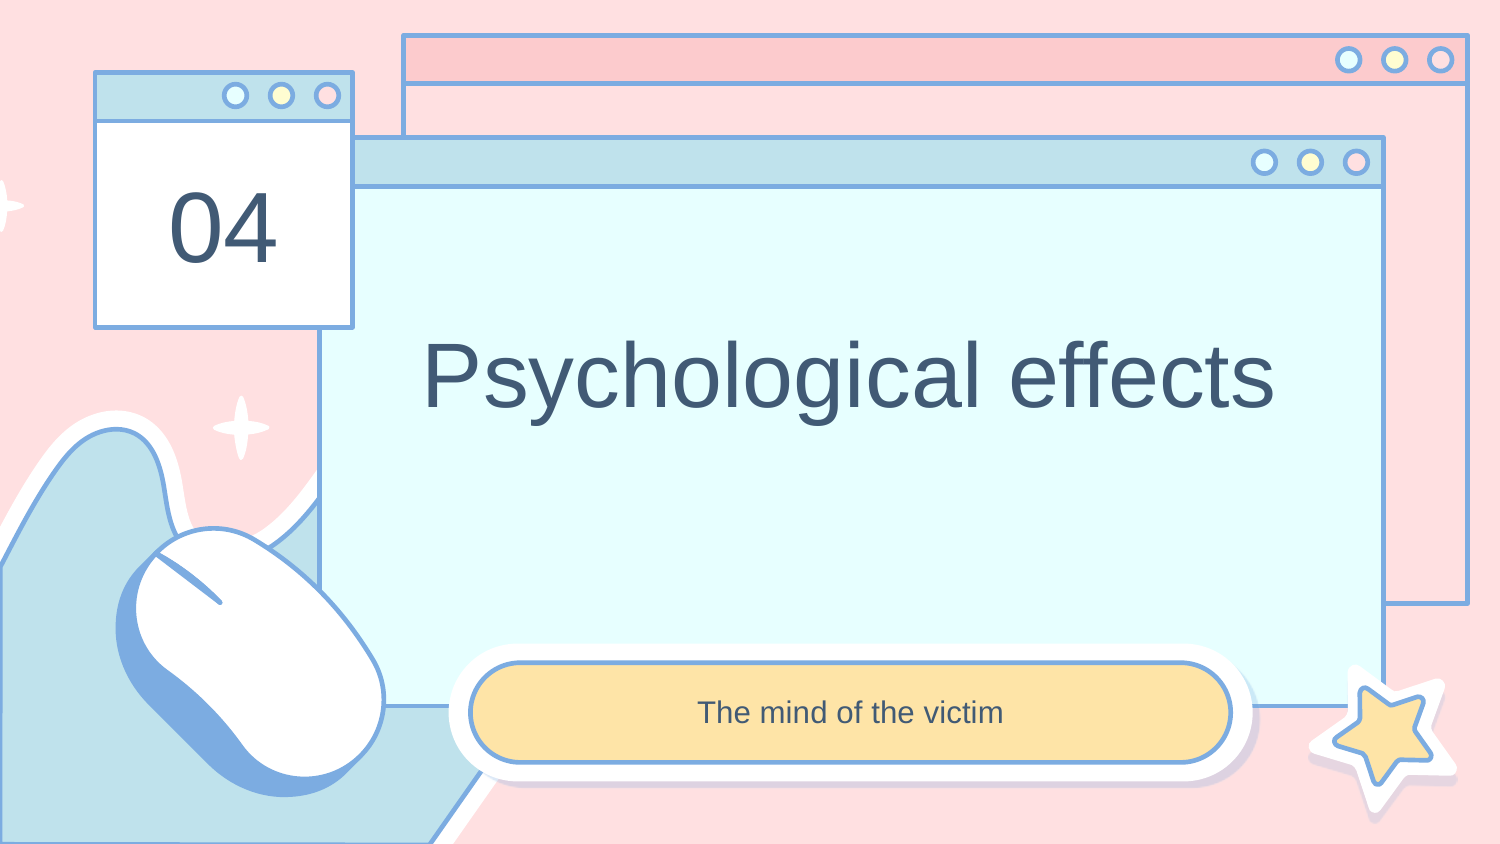

04
# Psychological effects

The mind of the victim